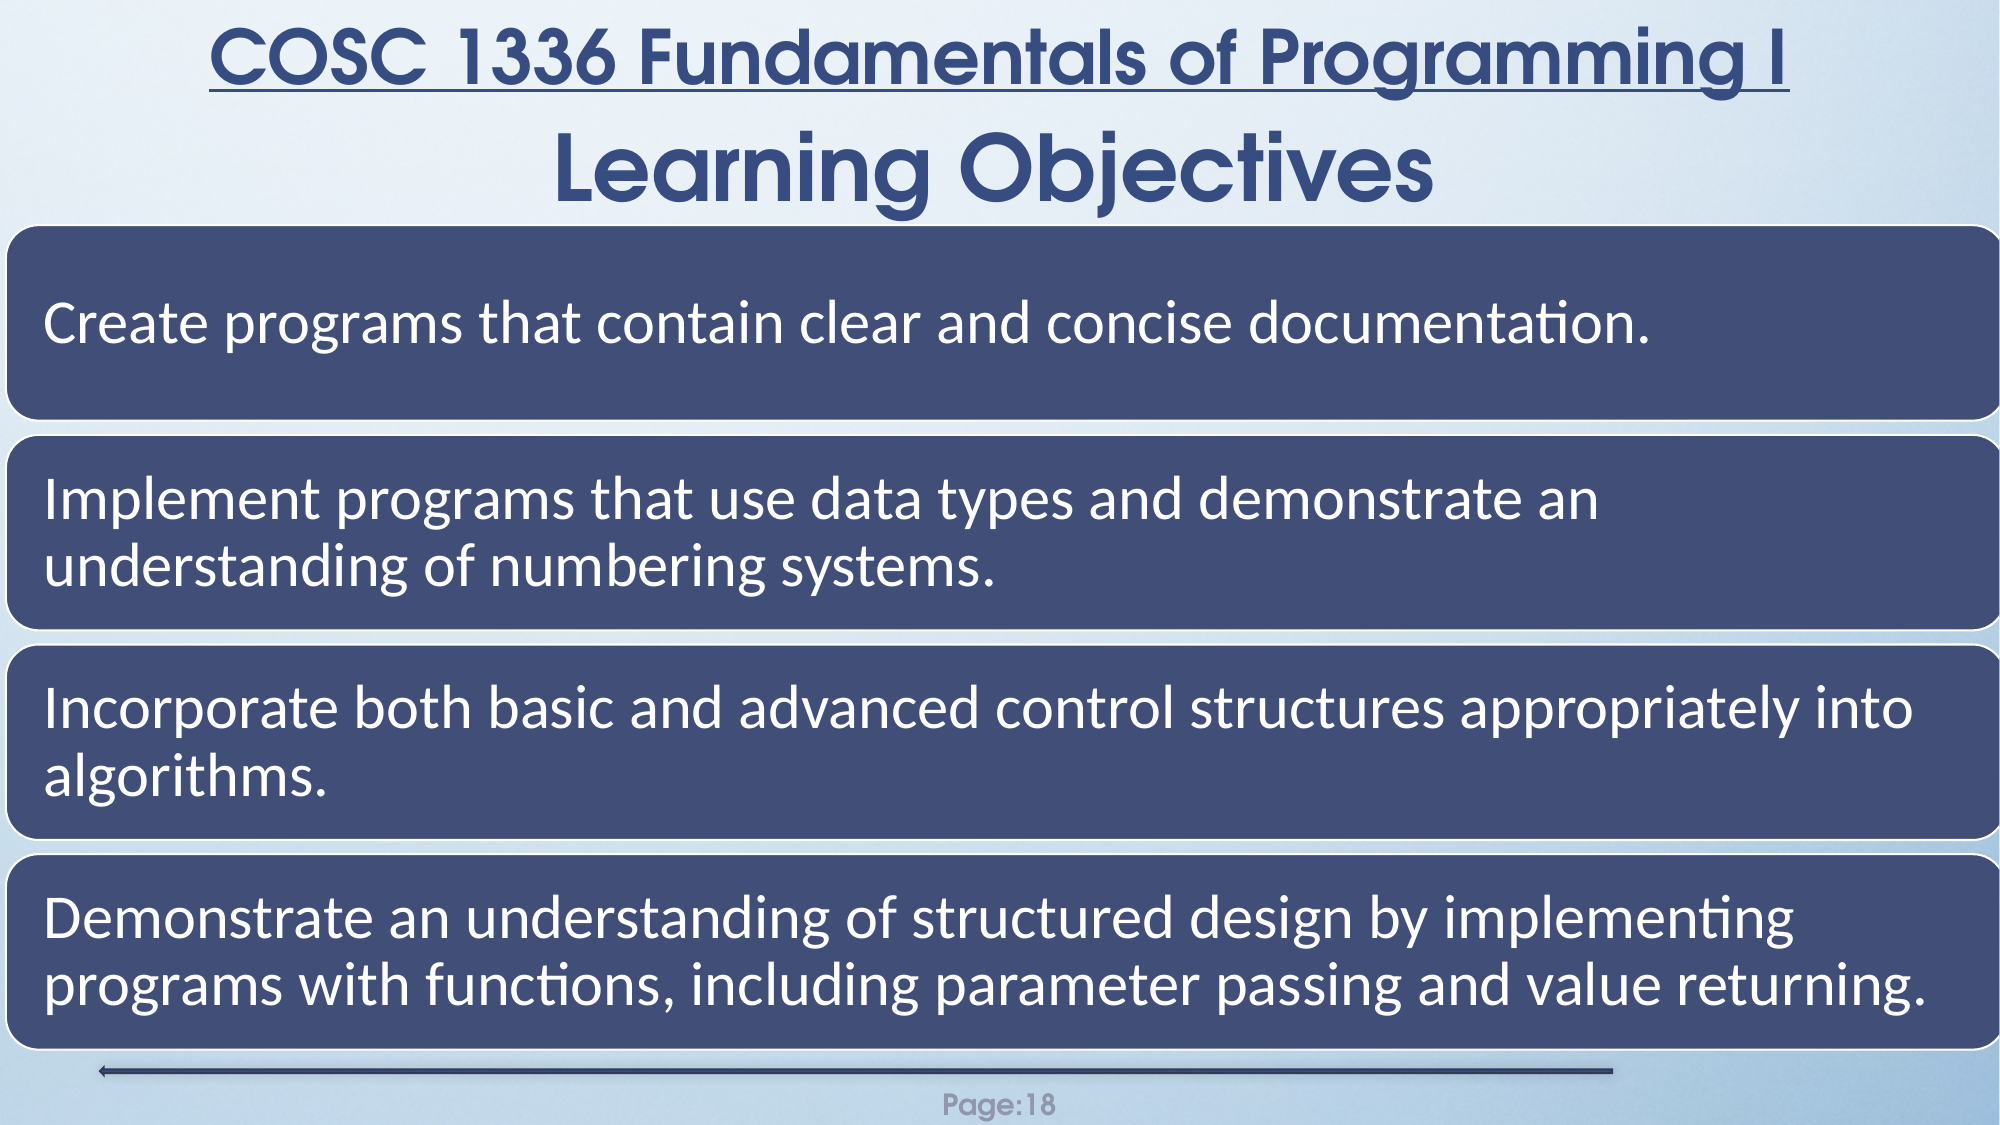

COSC 1336 Fundamentals of Programming I
# Learning Objectives
Create programs that contain clear and concise documentation.
Implement programs that use data types and demonstrate an understanding of numbering systems.
Incorporate both basic and advanced control structures appropriately into algorithms.
Demonstrate an understanding of structured design by implementing programs with functions, including parameter passing and value returning.